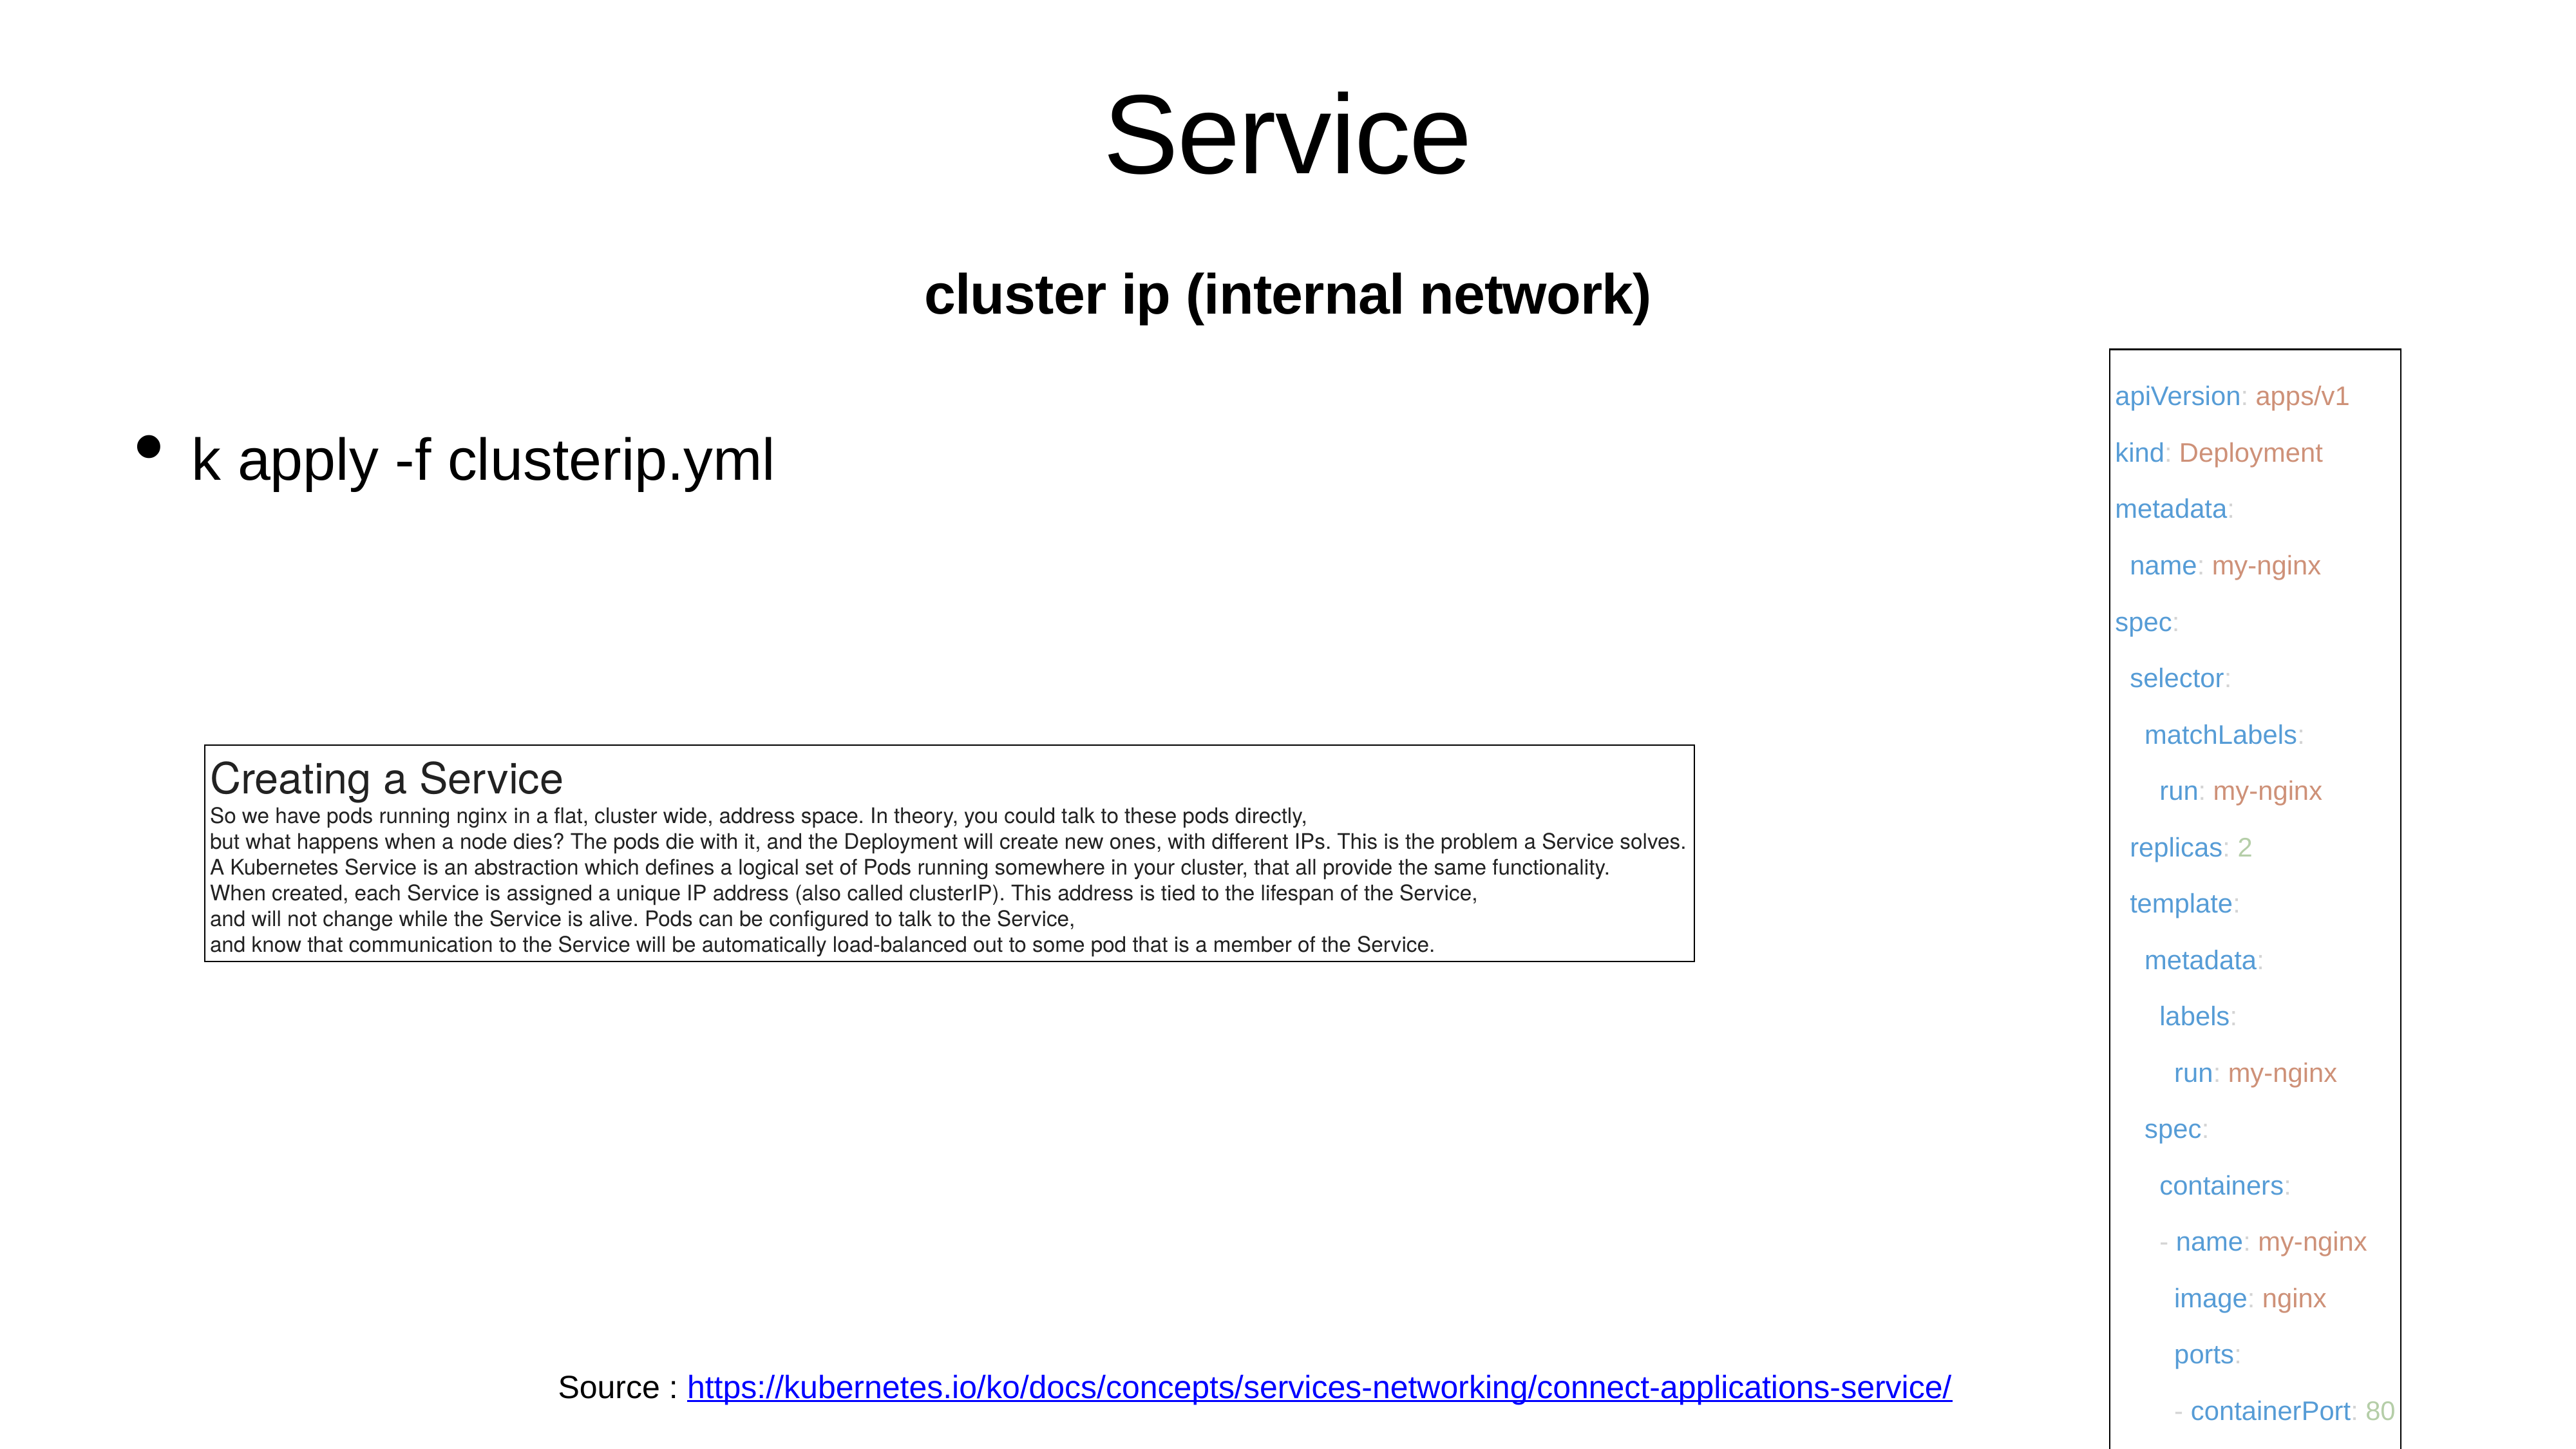

# Service
cluster ip (internal network)
apiVersion: apps/v1
kind: Deployment
metadata:
  name: my-nginx
spec:
  selector:
    matchLabels:
      run: my-nginx
  replicas: 2
  template:
    metadata:
      labels:
        run: my-nginx
    spec:
      containers:
      - name: my-nginx
        image: nginx
        ports:
        - containerPort: 80

---
apiVersion: v1
kind: Service
metadata:
  name: my-nginx
  labels:
    run: my-nginx
spec:
  ports:
  - port: 80
    protocol: TCP
  selector:
    run: my-nginx
k apply -f clusterip.yml

Creating a Service
So we have pods running nginx in a flat, cluster wide, address space. In theory, you could talk to these pods directly,
but what happens when a node dies? The pods die with it, and the Deployment will create new ones, with different IPs. This is the problem a Service solves.
A Kubernetes Service is an abstraction which defines a logical set of Pods running somewhere in your cluster, that all provide the same functionality.
When created, each Service is assigned a unique IP address (also called clusterIP). This address is tied to the lifespan of the Service,
and will not change while the Service is alive. Pods can be configured to talk to the Service,
and know that communication to the Service will be automatically load-balanced out to some pod that is a member of the Service.
Source : https://kubernetes.io/ko/docs/concepts/services-networking/connect-applications-service/